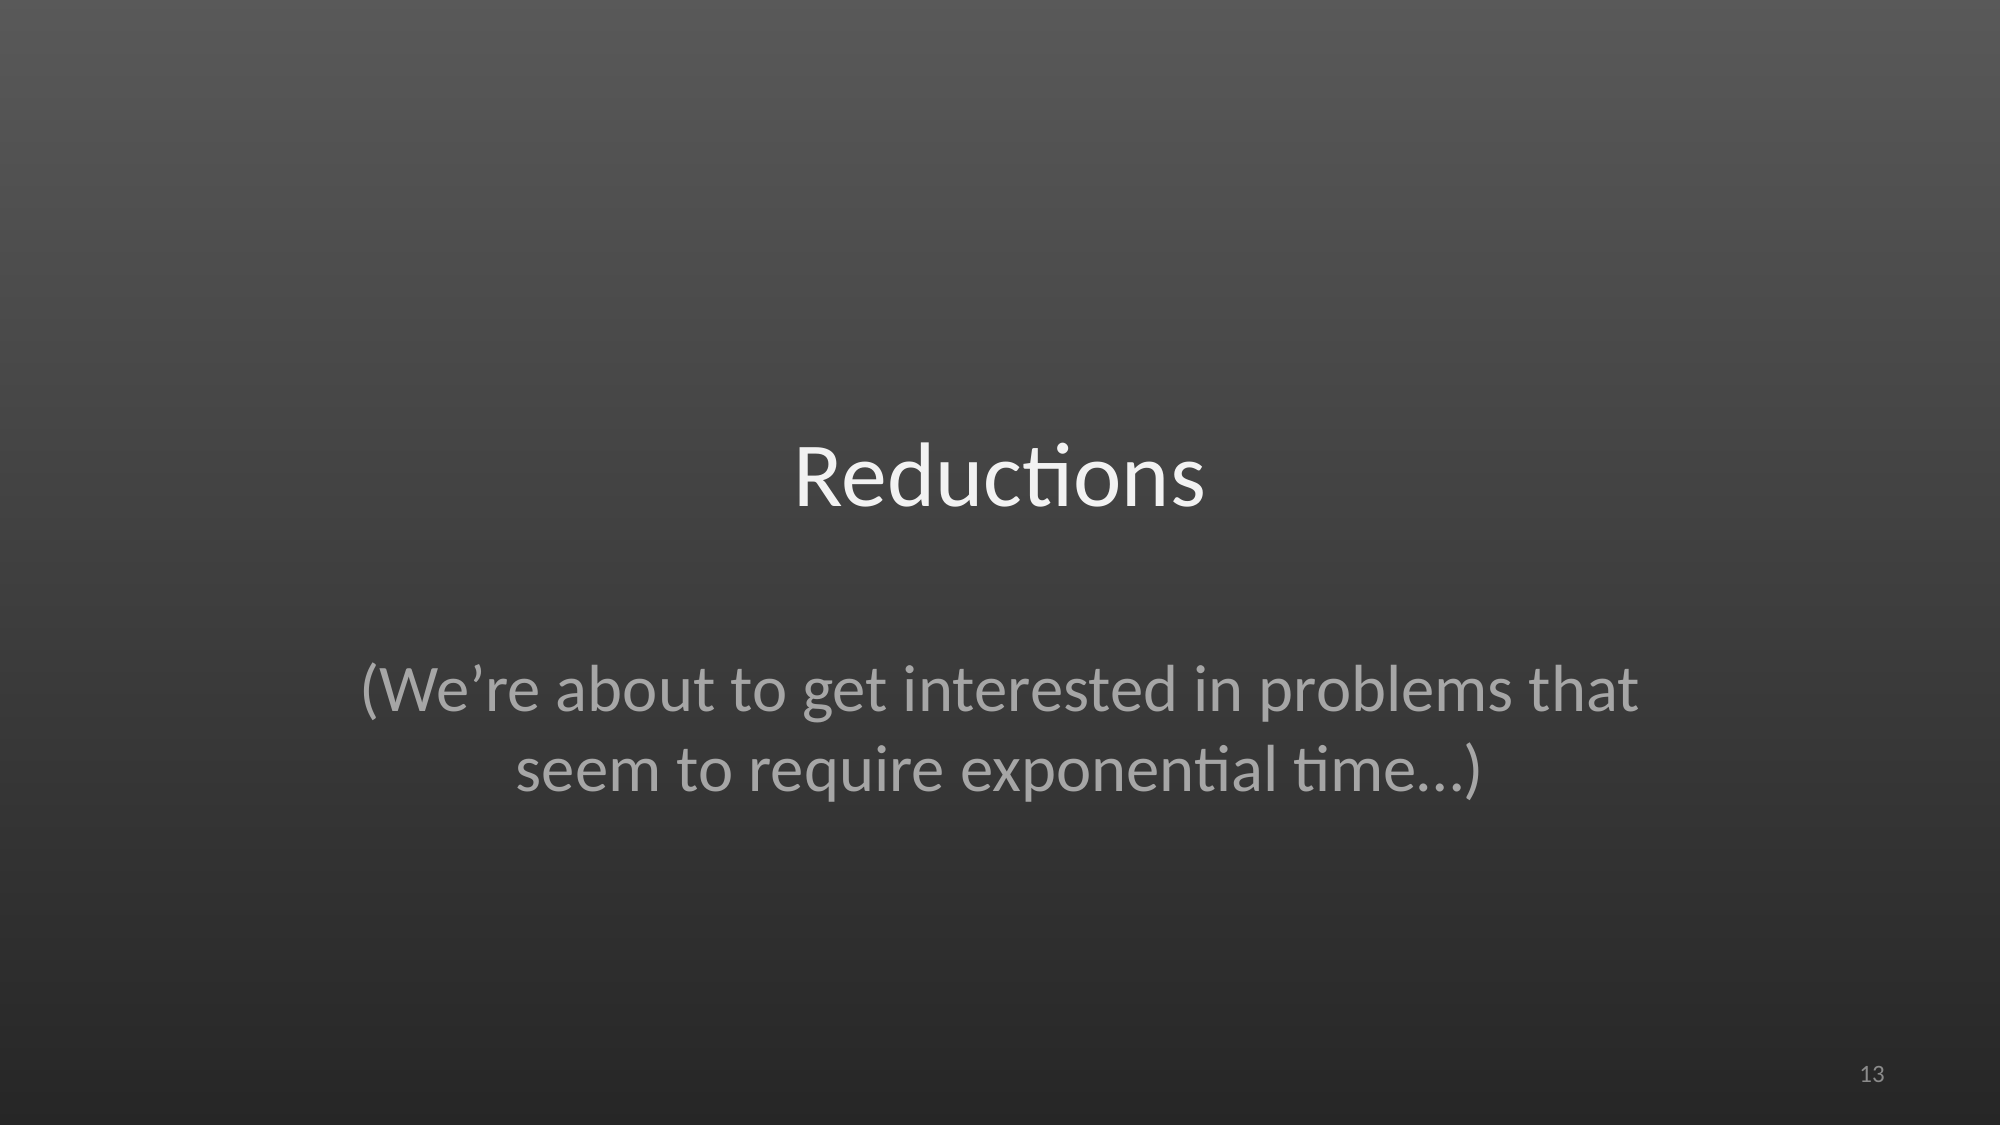

# Reductions
(We’re about to get interested in problems that seem to require exponential time…)
13